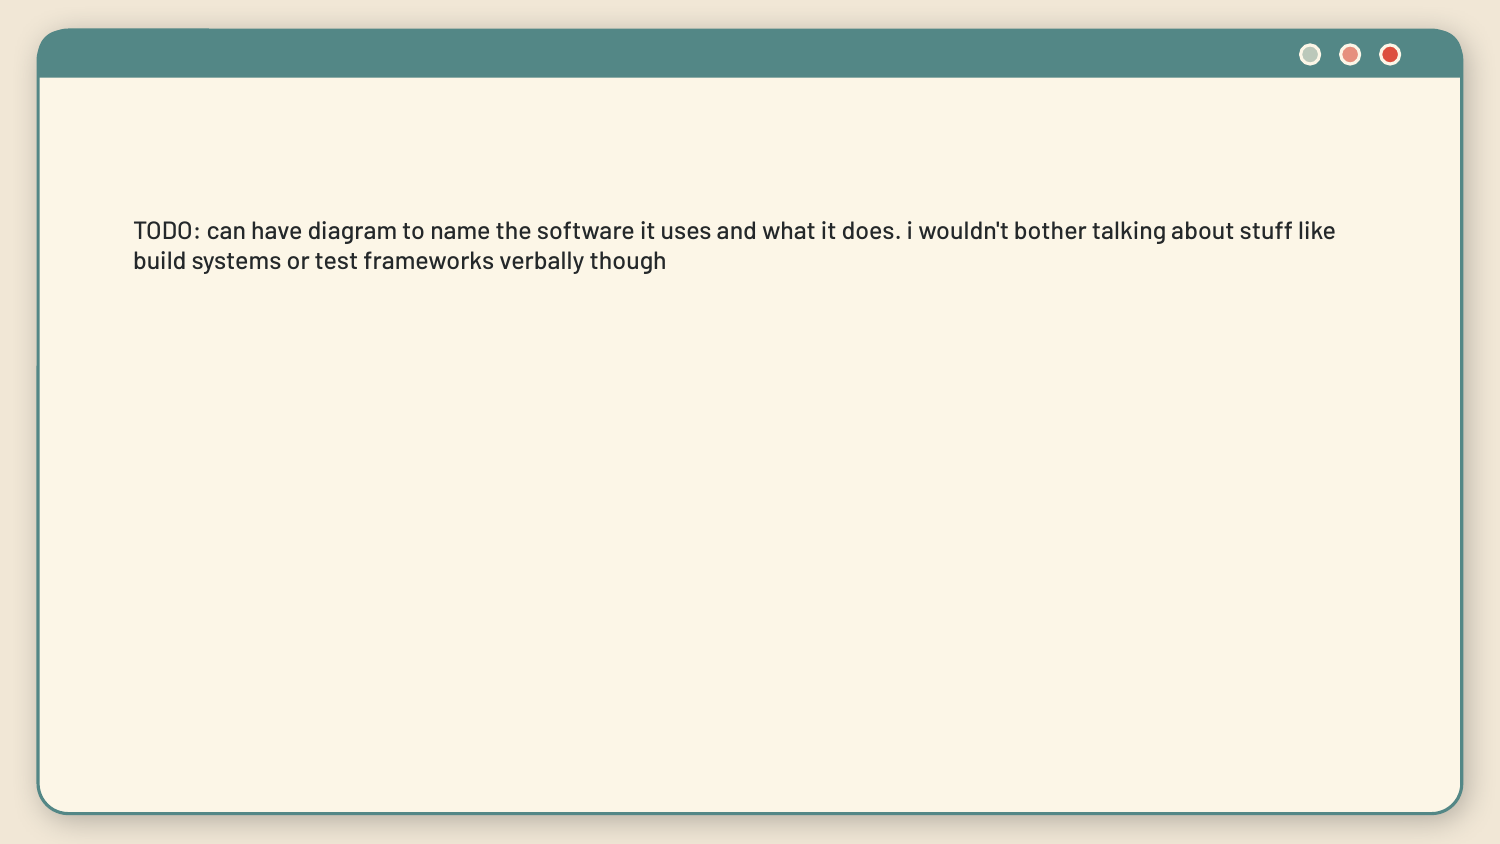

#
TODO: can have diagram to name the software it uses and what it does. i wouldn't bother talking about stuff like build systems or test frameworks verbally though